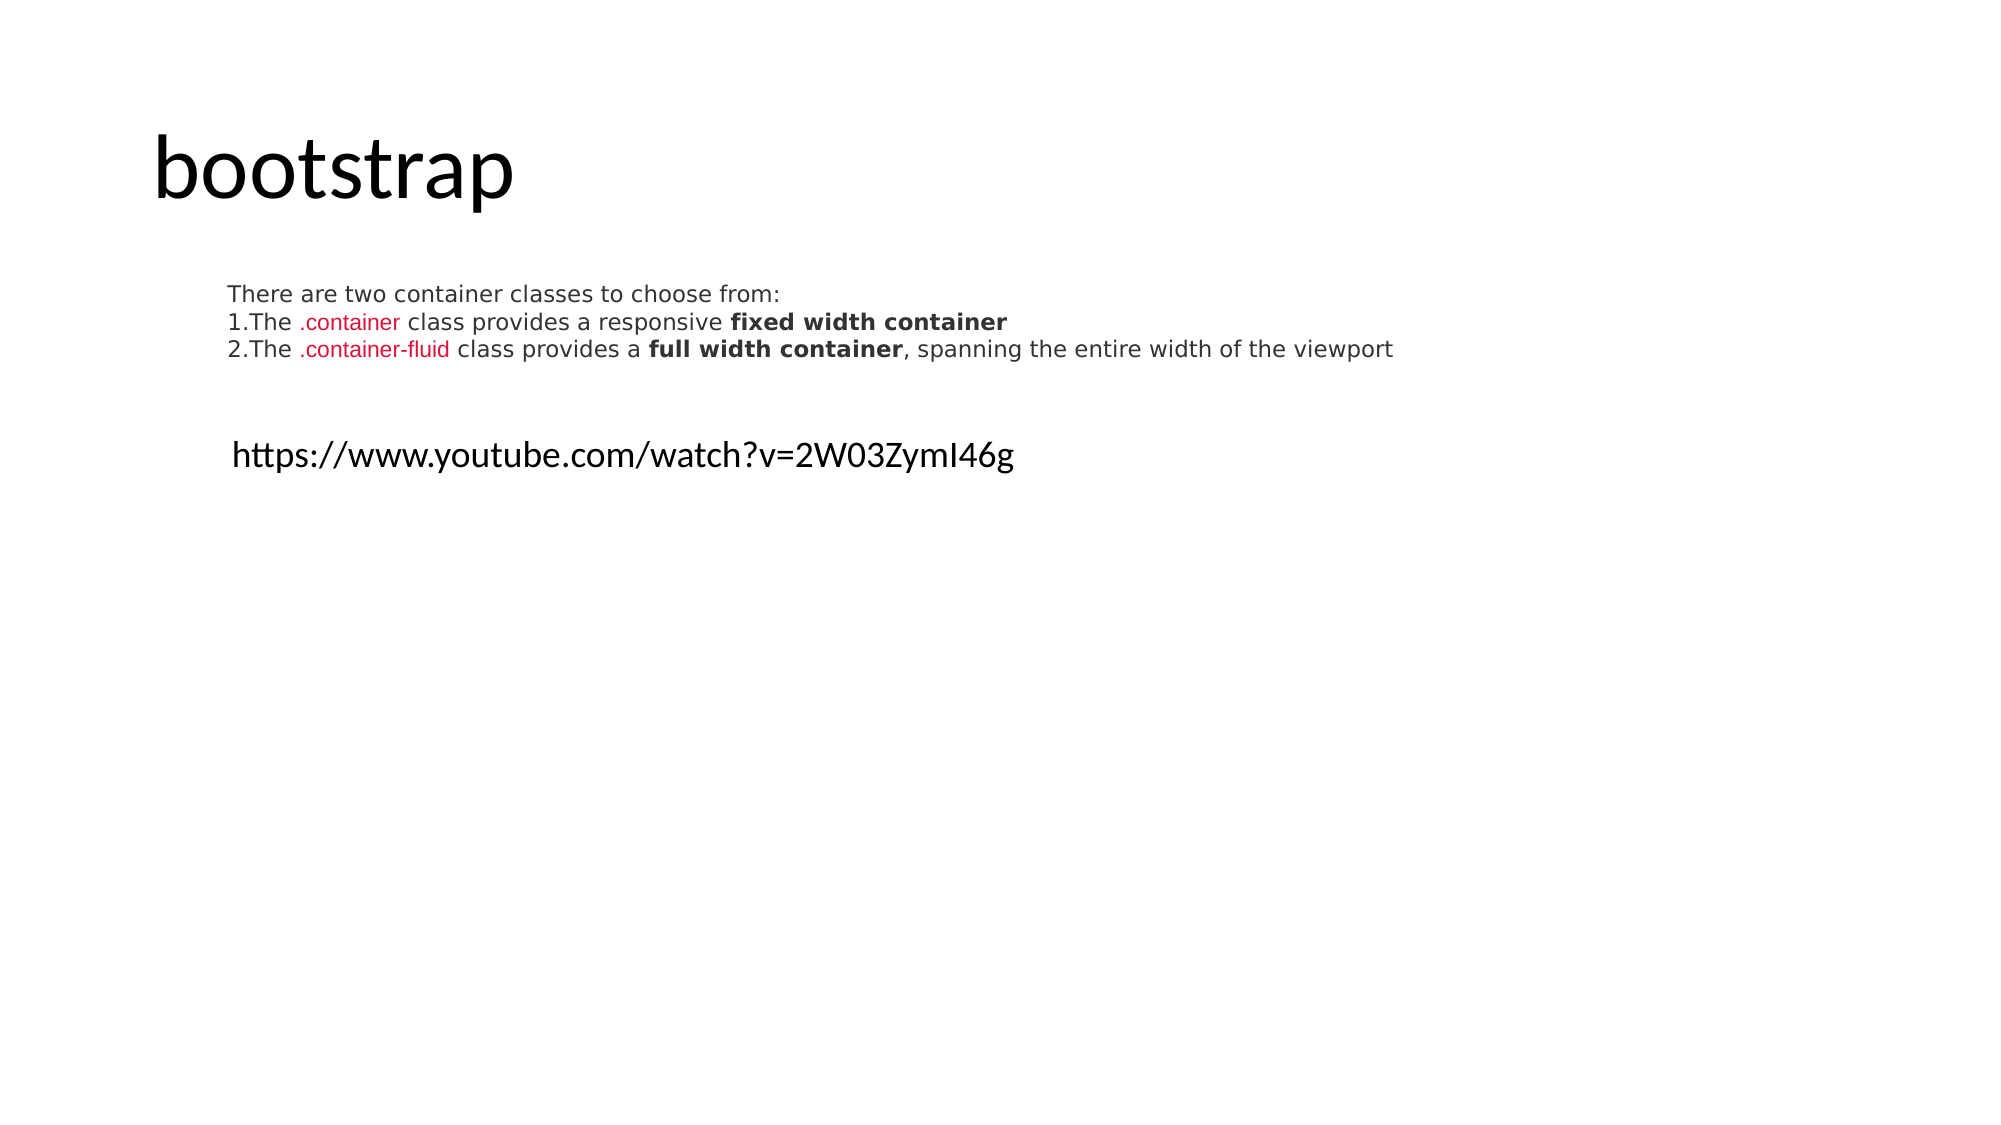

# bootstrap
There are two container classes to choose from:
The .container class provides a responsive fixed width container
The .container-fluid class provides a full width container, spanning the entire width of the viewport

https://www.youtube.com/watch?v=2W03ZymI46g